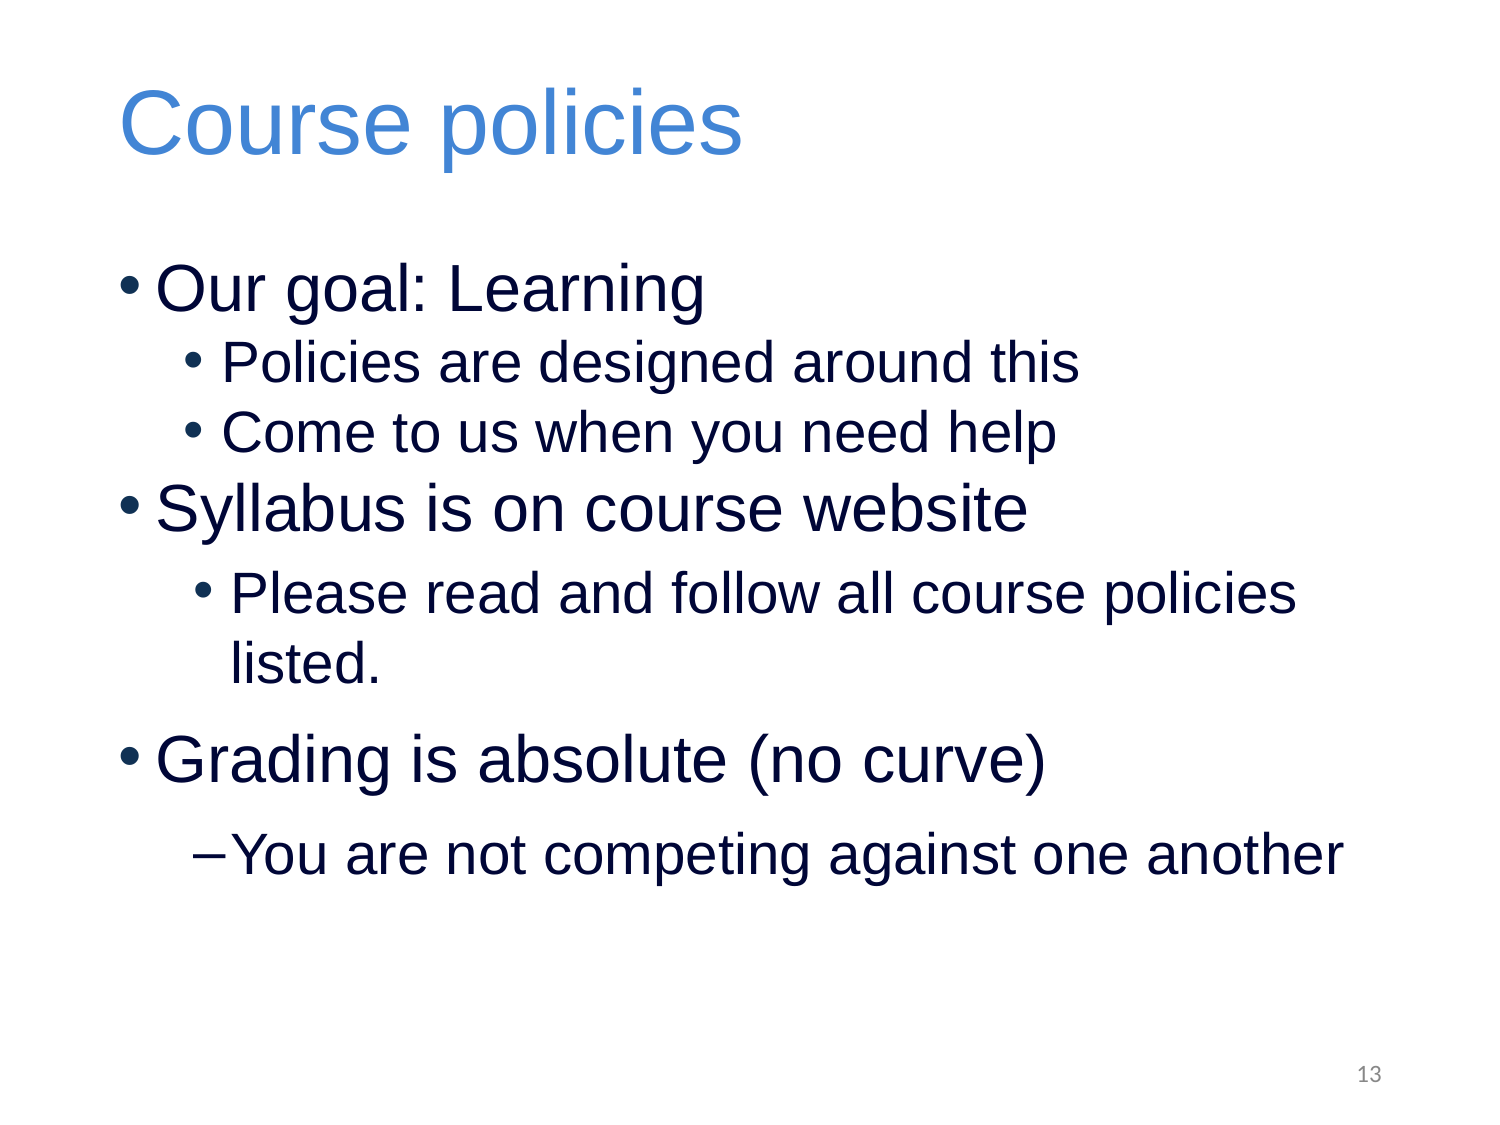

# Course policies
Our goal: Learning
Policies are designed around this
Come to us when you need help
Syllabus is on course website
Please read and follow all course policies listed.
Grading is absolute (no curve)
You are not competing against one another

13